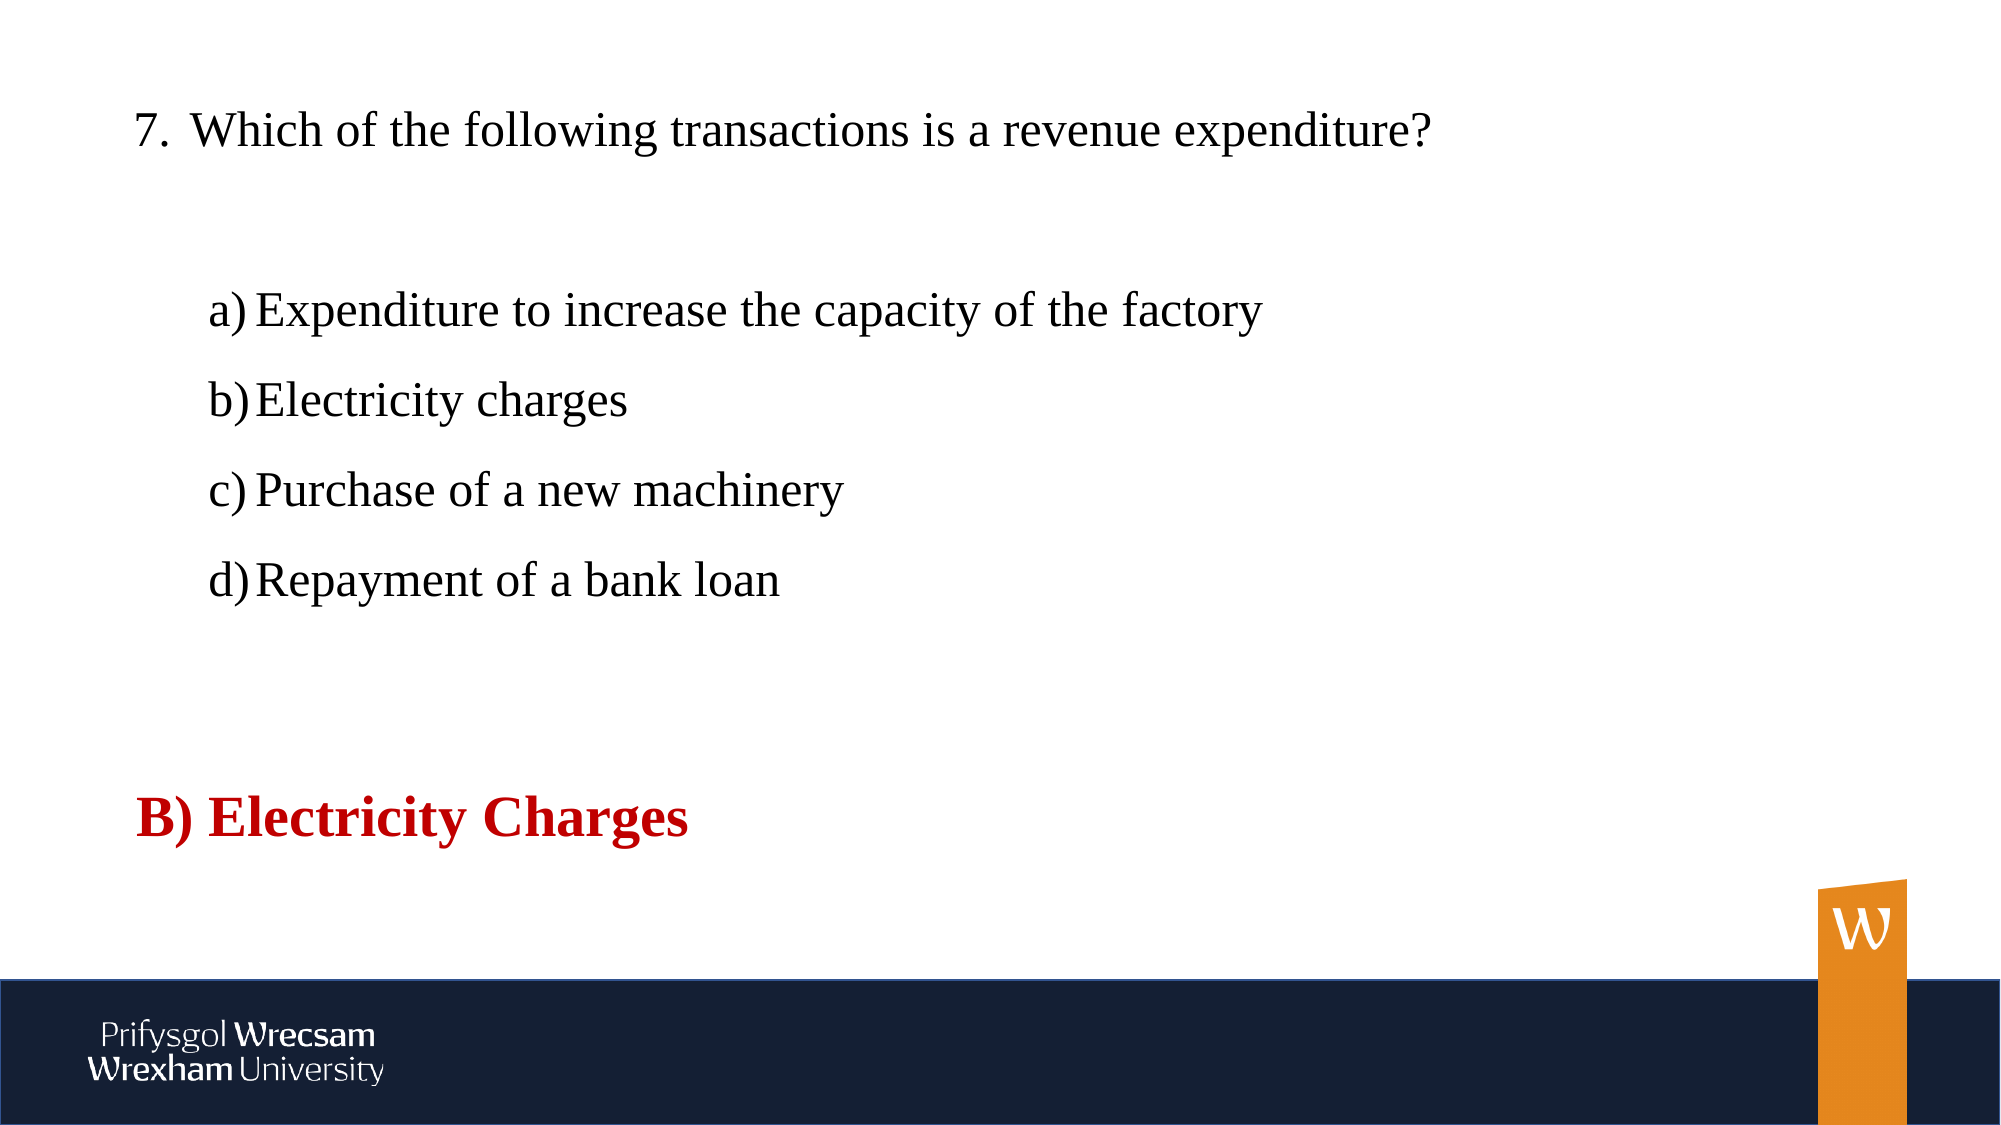

Which of the following transactions is a revenue expenditure?

Expenditure to increase the capacity of the factory
Electricity charges
Purchase of a new machinery
Repayment of a bank loan

B) Electricity Charges